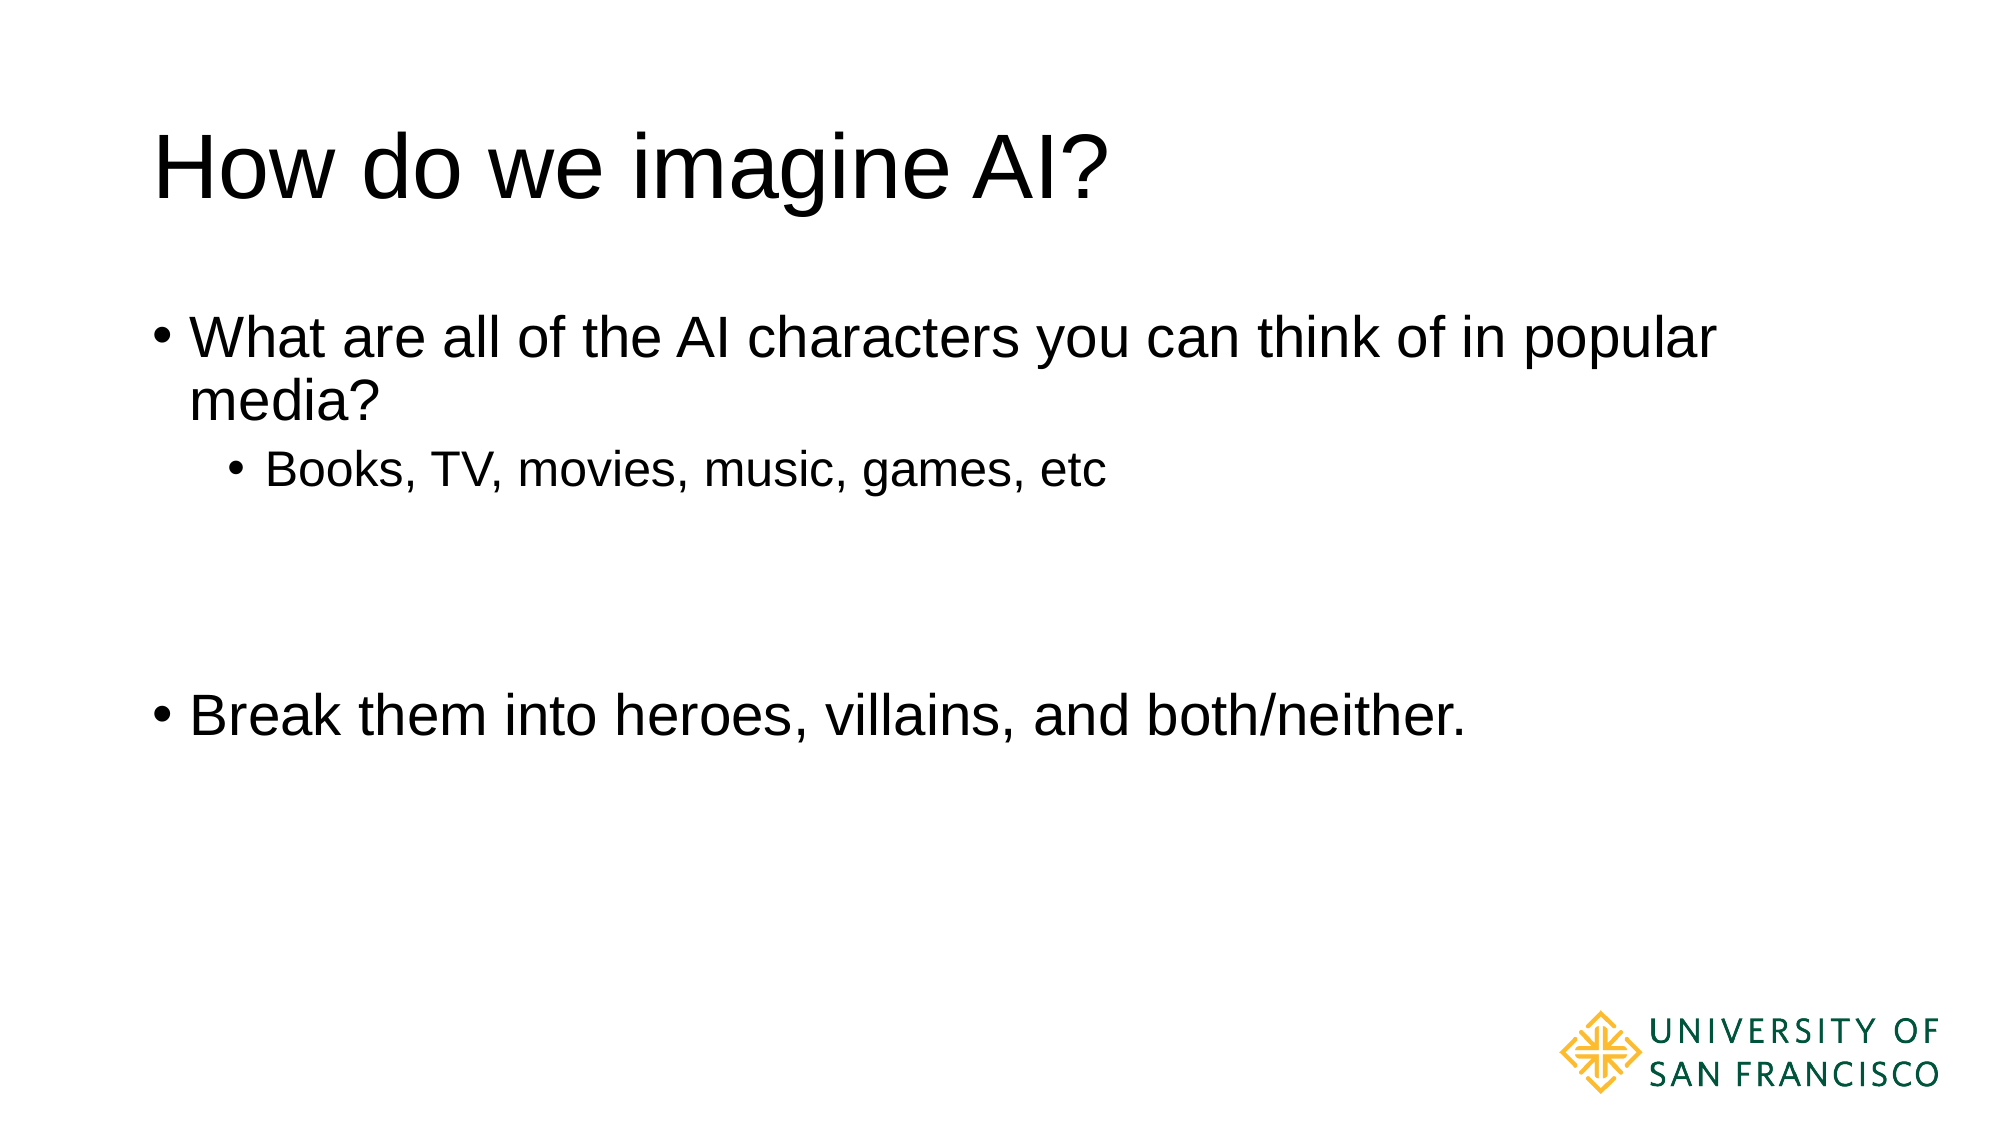

# How do we imagine AI?
What are all of the AI characters you can think of in popular media?
Books, TV, movies, music, games, etc

Break them into heroes, villains, and both/neither.